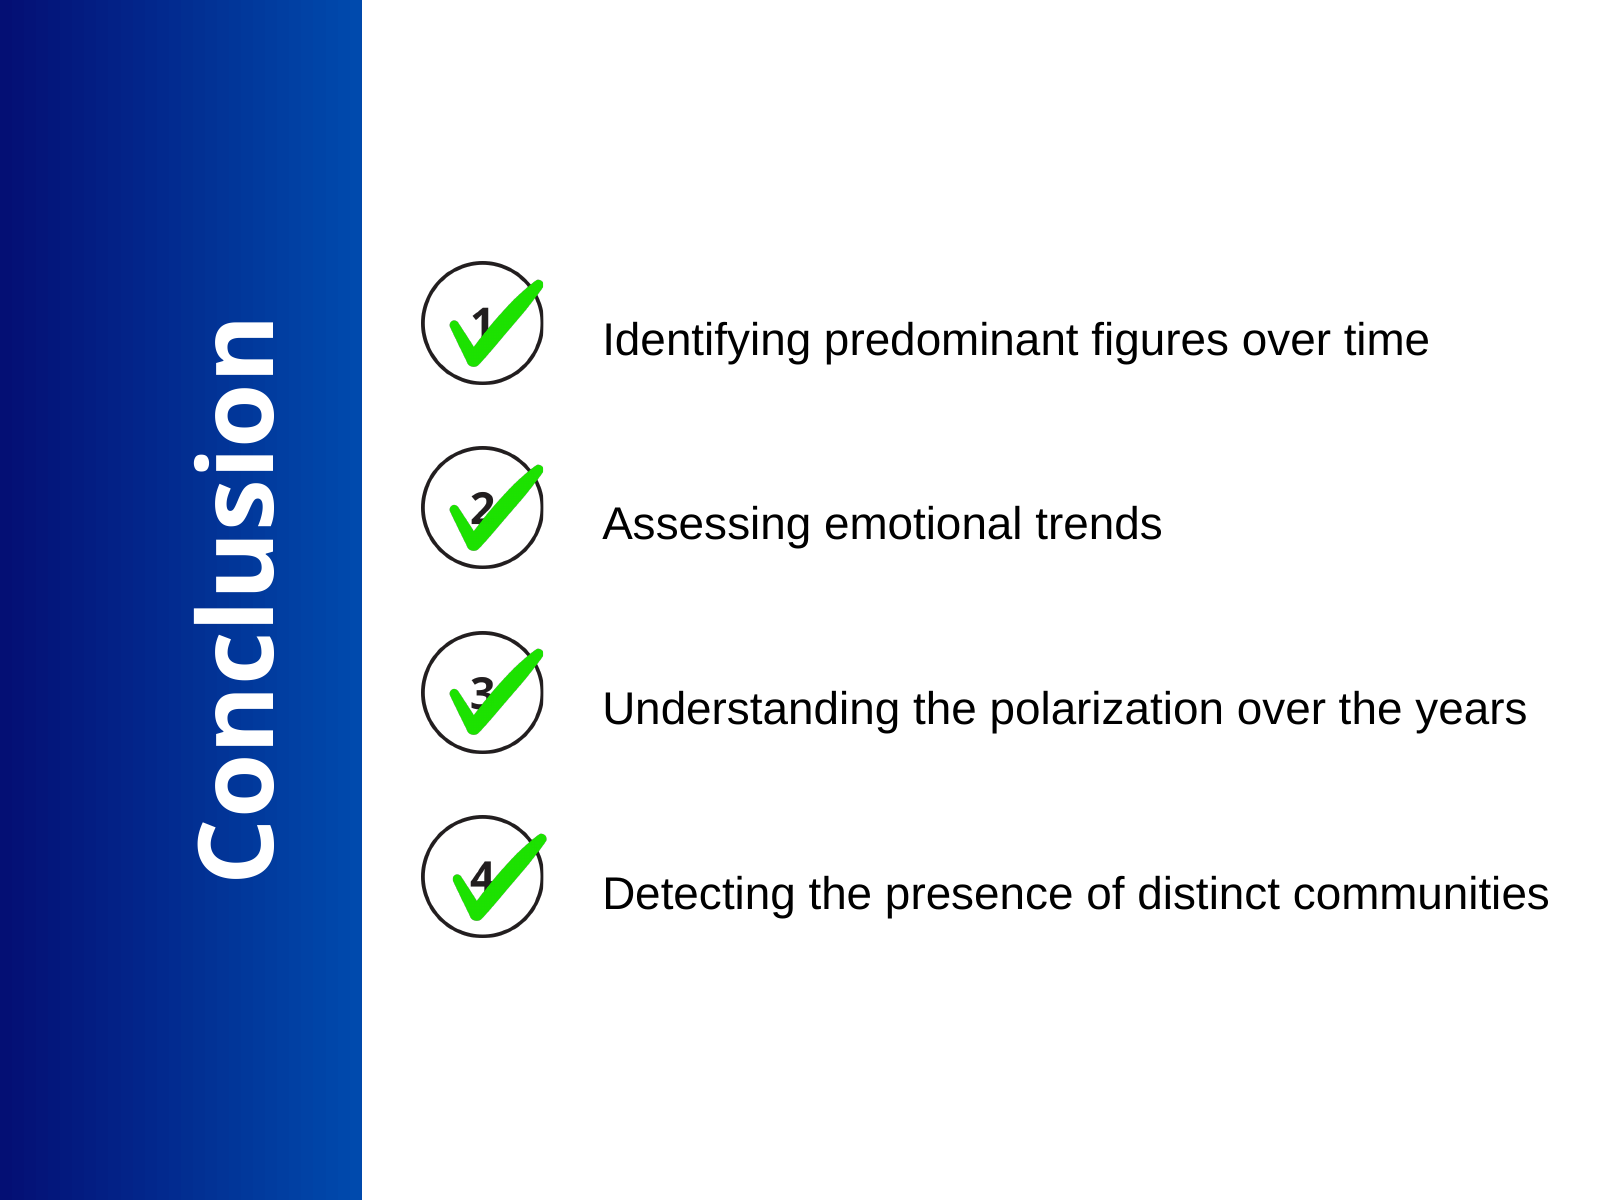

Identifying predominant figures over time

Assessing emotional trends
Conclusion

Understanding the polarization over the years

Detecting the presence of distinct communities